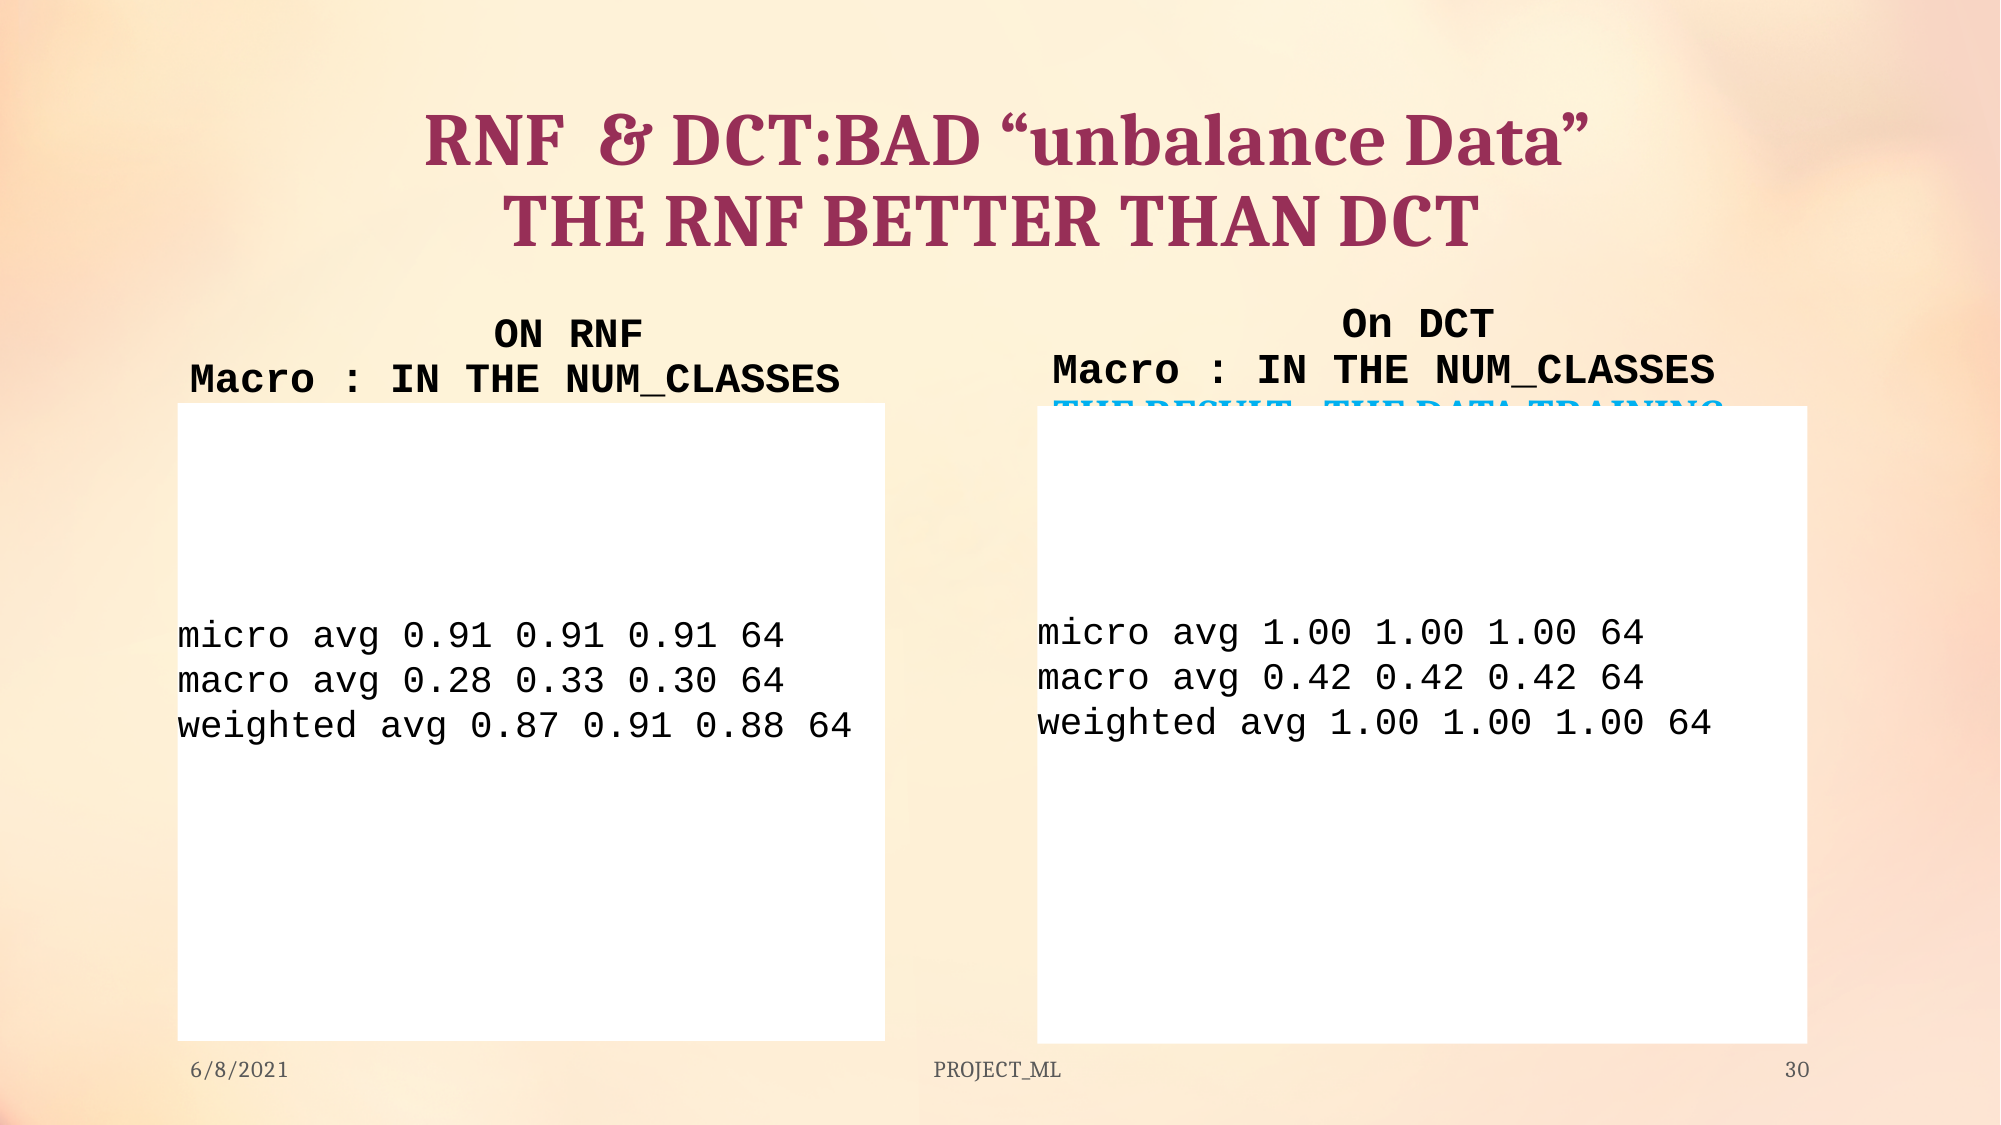

# RNF  & DCT:BAD “unbalance Data” THE RNF BETTER THAN DCT
ON RNF
Macro : IN THE NUM_CLASSES
THE RESULT : THE DATA TRAINING ONLY IN
CLASS “2 ”.
On DCT
Macro : IN THE NUM_CLASSES
THE RESULT : THE DATA TRAINING ONLY IN
CLASS “2
micro avg 1.00 1.00 1.00 64
macro avg 0.42 0.42 0.42 64
weighted avg 1.00 1.00 1.00 64
micro avg 0.91 0.91 0.91 64 macro avg 0.28 0.33 0.30 64 weighted avg 0.87 0.91 0.88 64

6/8/2021
PROJECT_ML
30